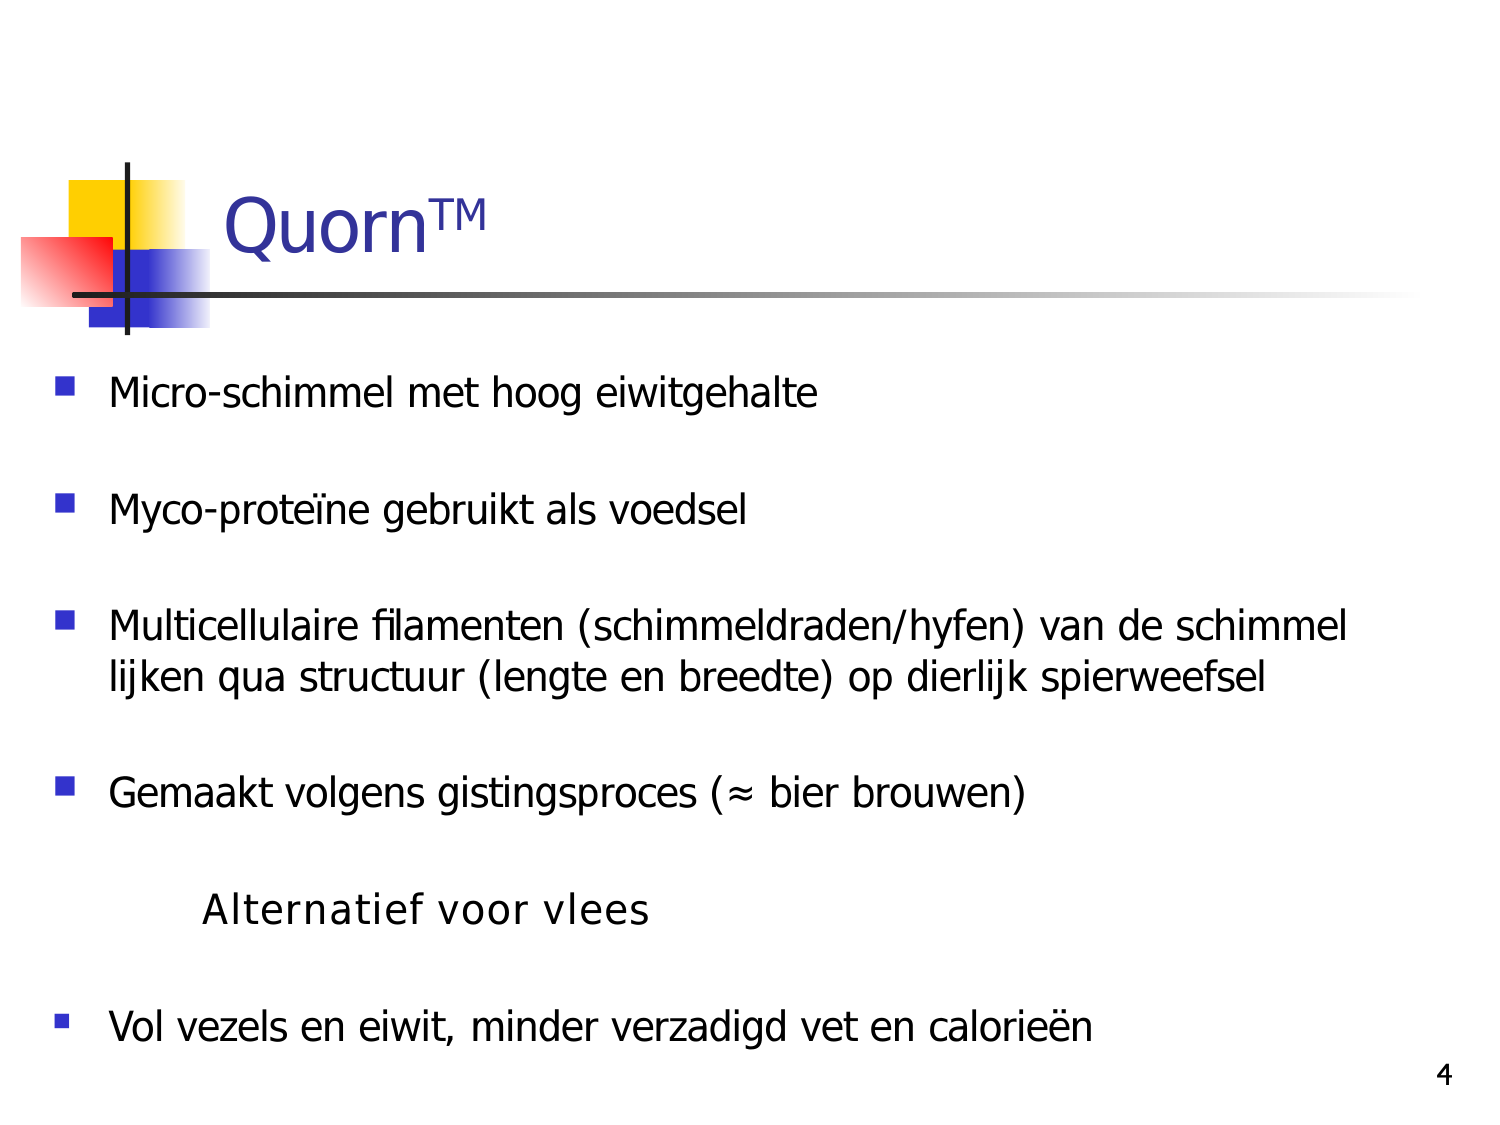

# QuornTM

Micro-schimmel met hoog eiwitgehalte

Myco-proteïne gebruikt als voedsel

Multicellulaire filamenten (schimmeldraden/hyfen) van de schimmel lijken qua structuur (lengte en breedte) op dierlijk spierweefsel

Gemaakt volgens gistingsproces (≈ bier brouwen)

	Alternatief voor vlees

Vol vezels en eiwit, minder verzadigd vet en calorieën

4